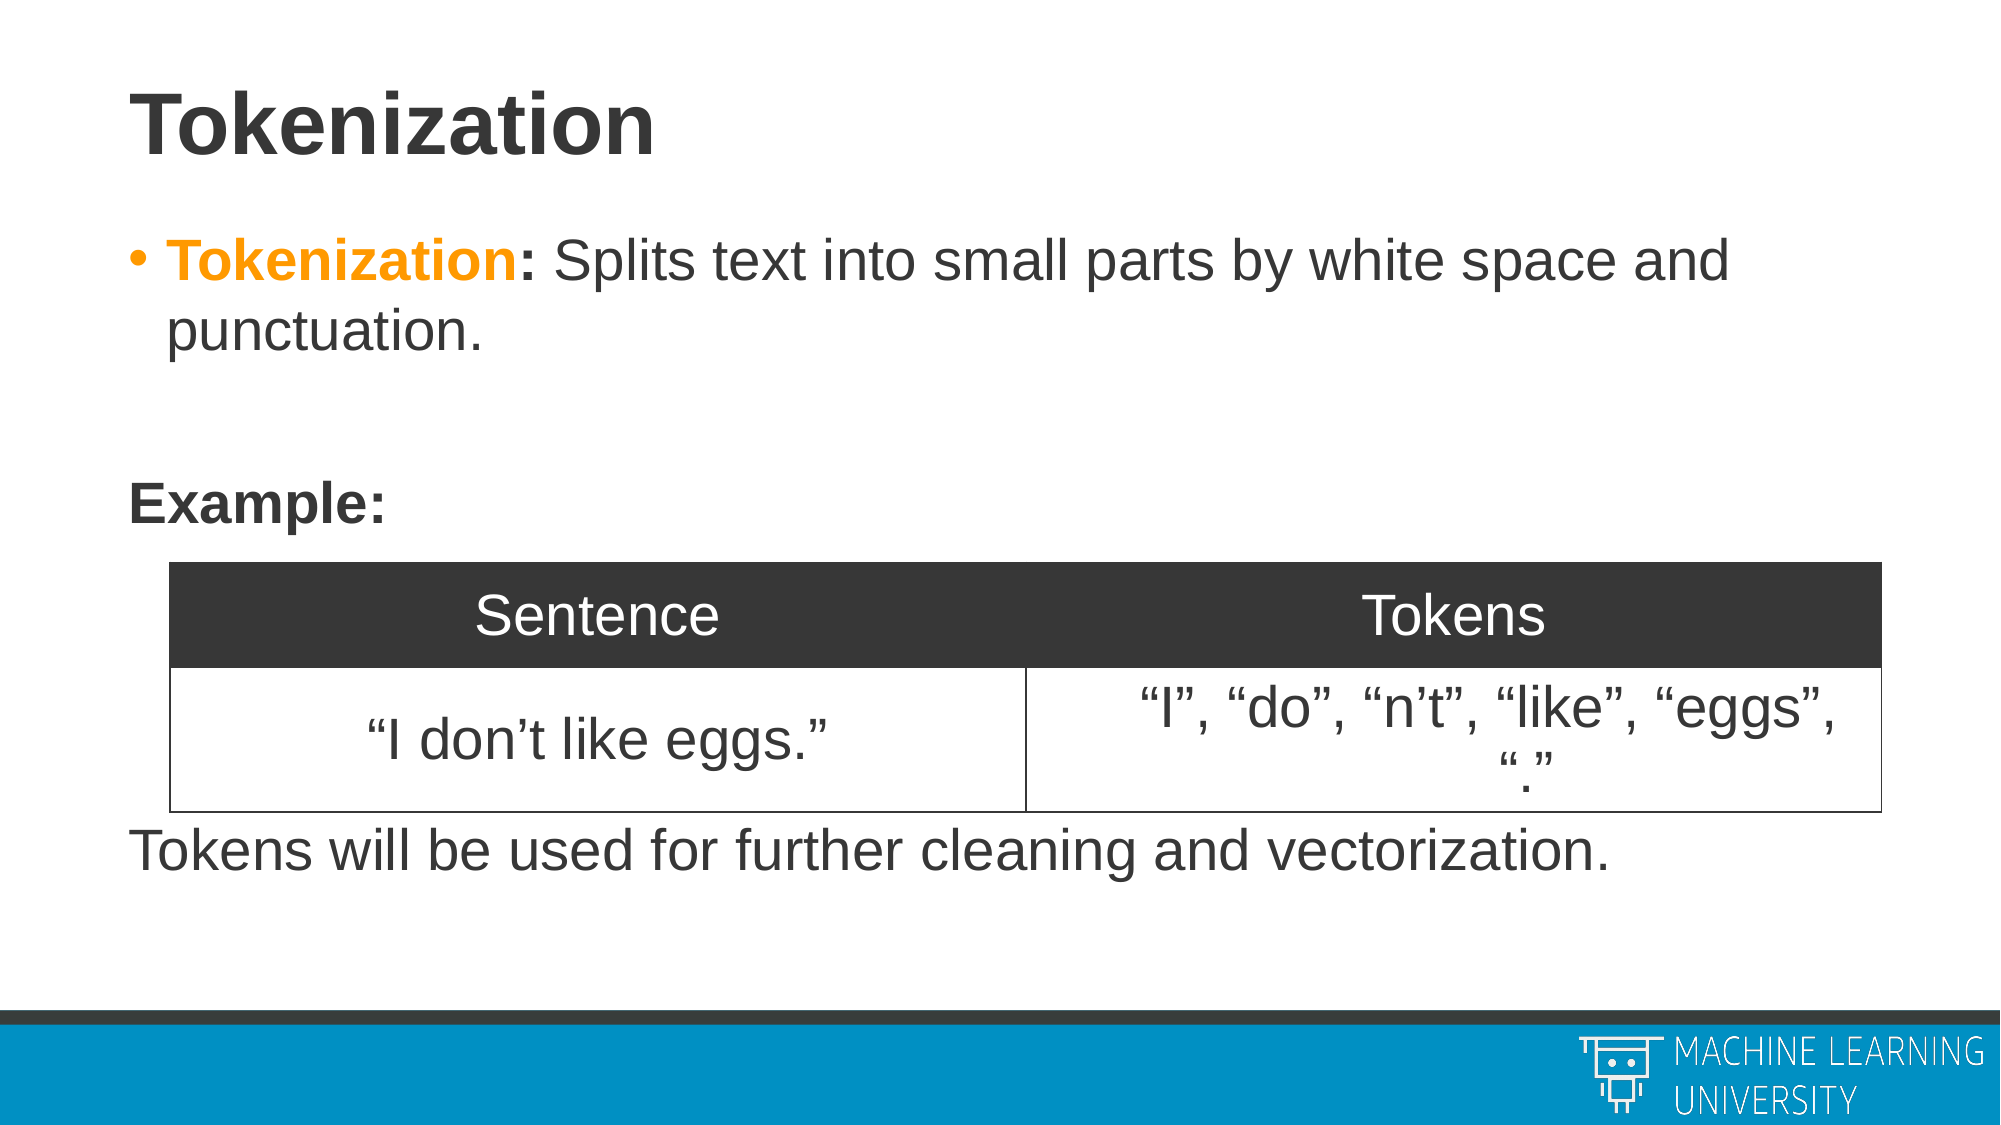

# Tokenization

Tokenization: Splits text into small parts by white space and punctuation.

Example:

Tokens will be used for further cleaning and vectorization.
| Sentence | Tokens |
| --- | --- |
| “I don’t like eggs.” | “I”, “do”, “n’t”, “like”, “eggs”, “.” |